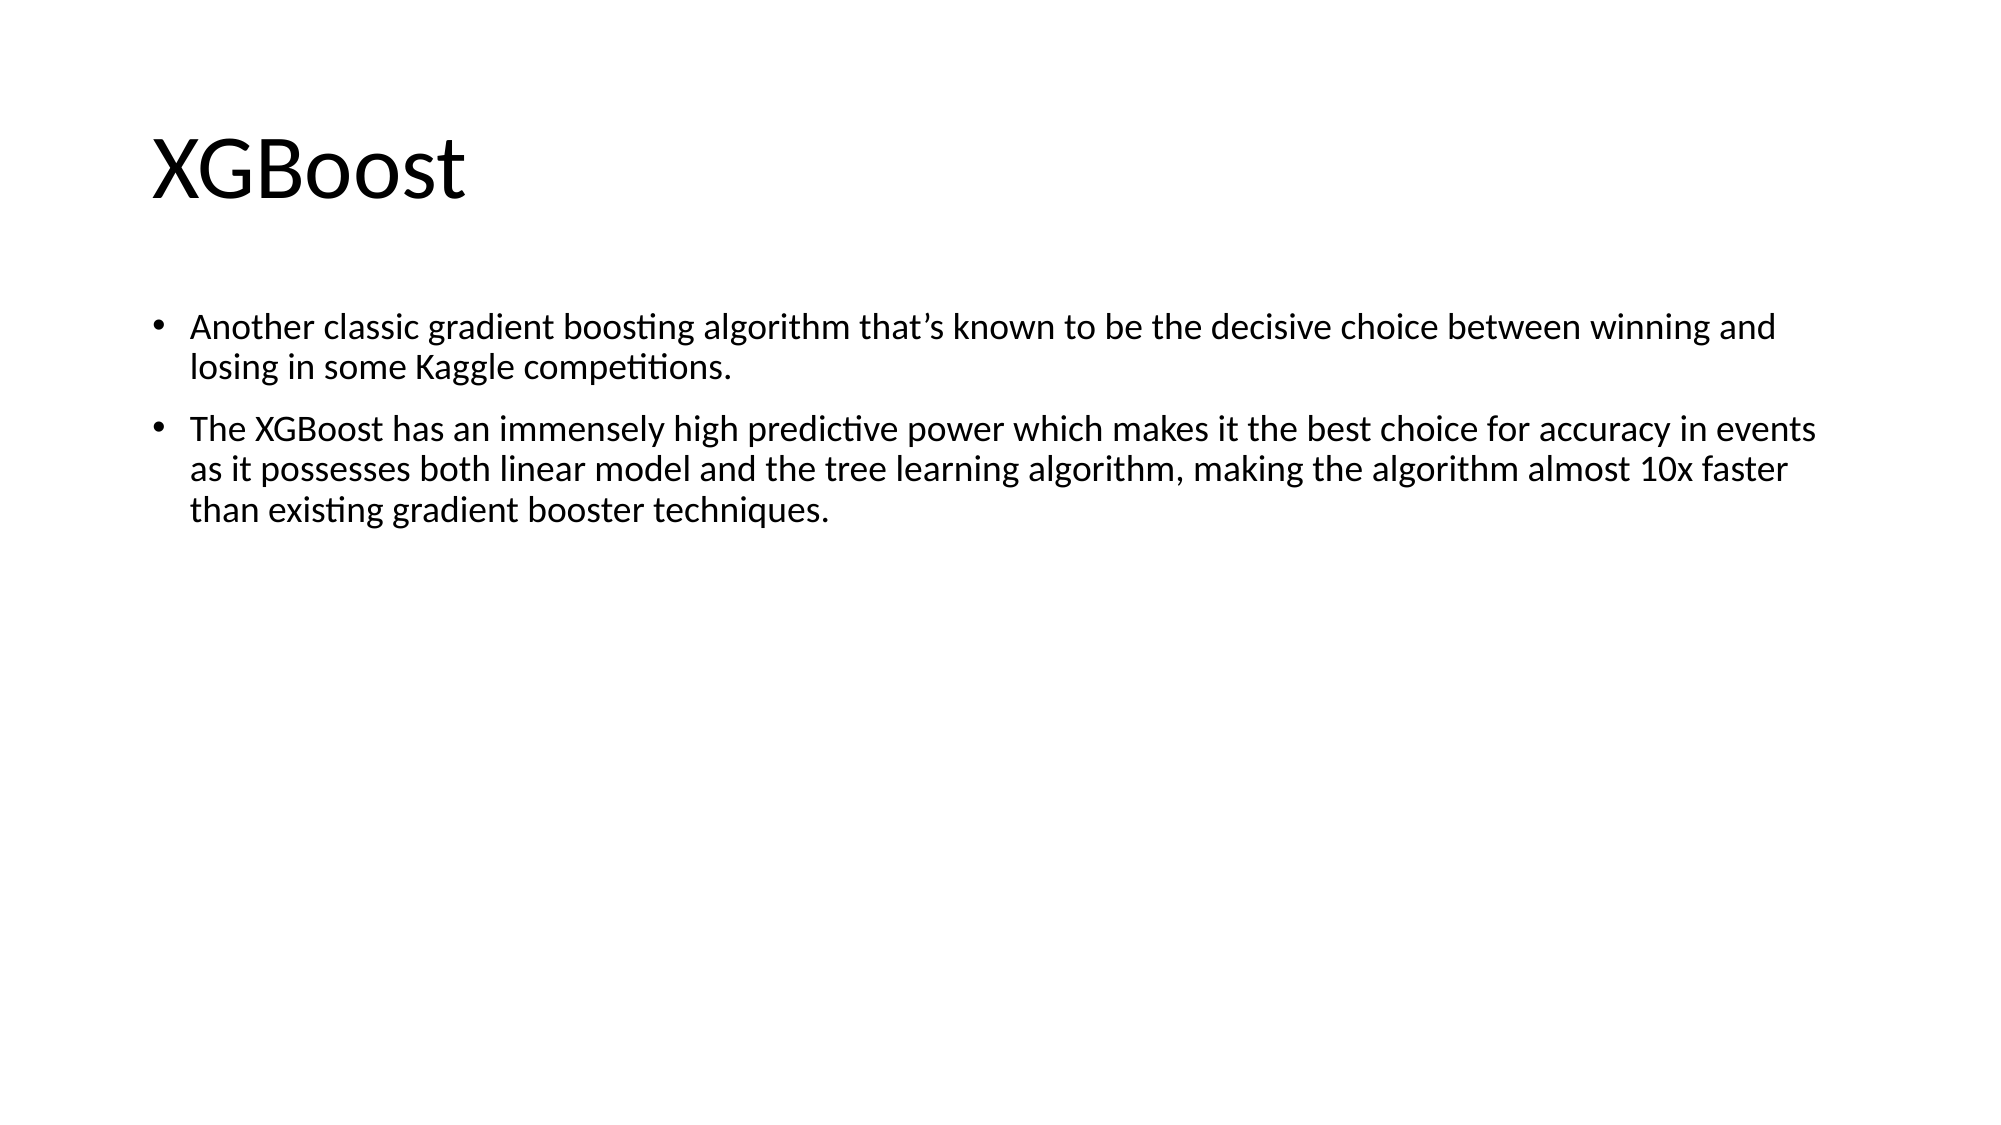

# XGBoost
Another classic gradient boosting algorithm that’s known to be the decisive choice between winning and losing in some Kaggle competitions.
The XGBoost has an immensely high predictive power which makes it the best choice for accuracy in events as it possesses both linear model and the tree learning algorithm, making the algorithm almost 10x faster than existing gradient booster techniques.